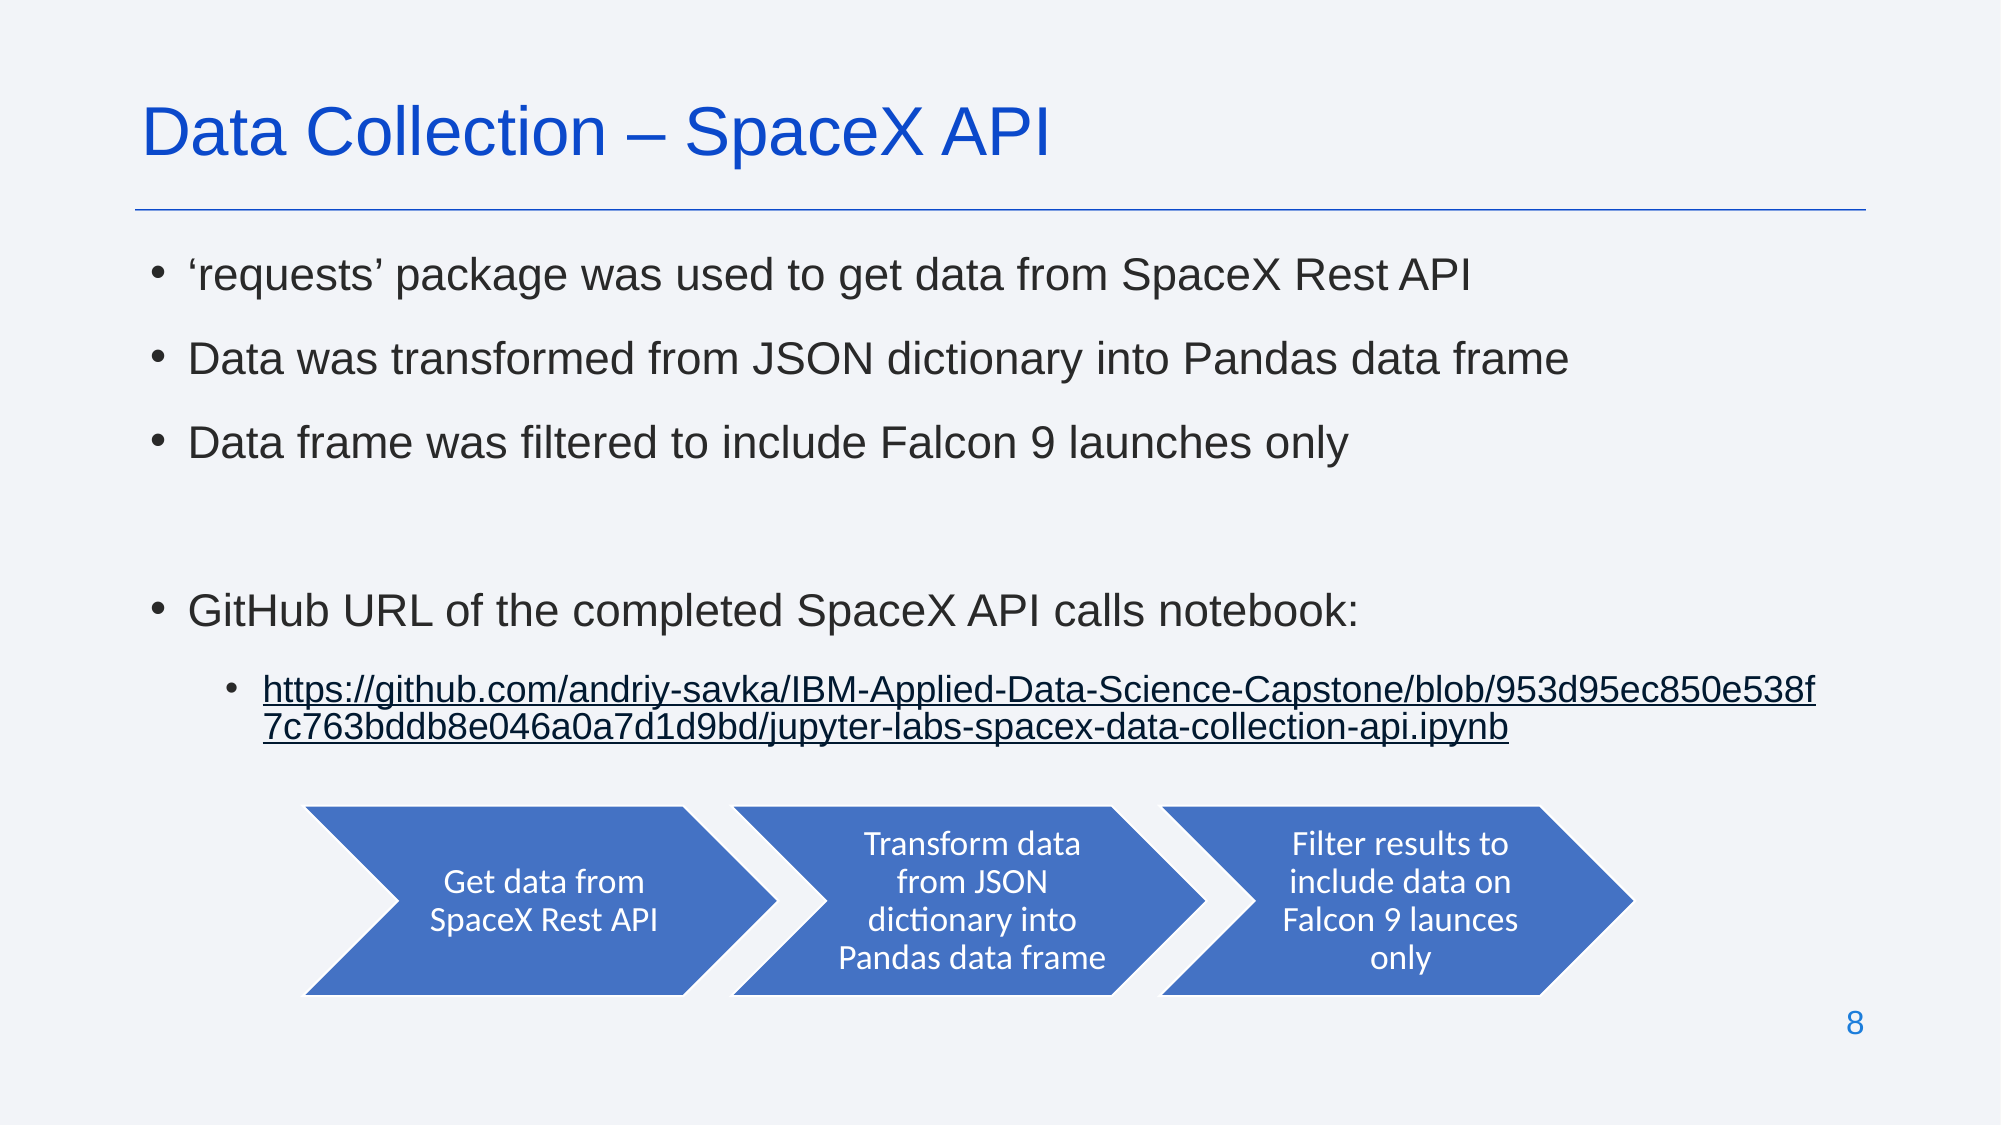

Data Collection – SpaceX API
‘requests’ package was used to get data from SpaceX Rest API
Data was transformed from JSON dictionary into Pandas data frame
Data frame was filtered to include Falcon 9 launches only

GitHub URL of the completed SpaceX API calls notebook:
https://github.com/andriy-savka/IBM-Applied-Data-Science-Capstone/blob/953d95ec850e538f7c763bddb8e046a0a7d1d9bd/jupyter-labs-spacex-data-collection-api.ipynb

Get data from SpaceX Rest API
Transform data from JSON dictionary into Pandas data frame
Filter results to include data on Falcon 9 launces only
8